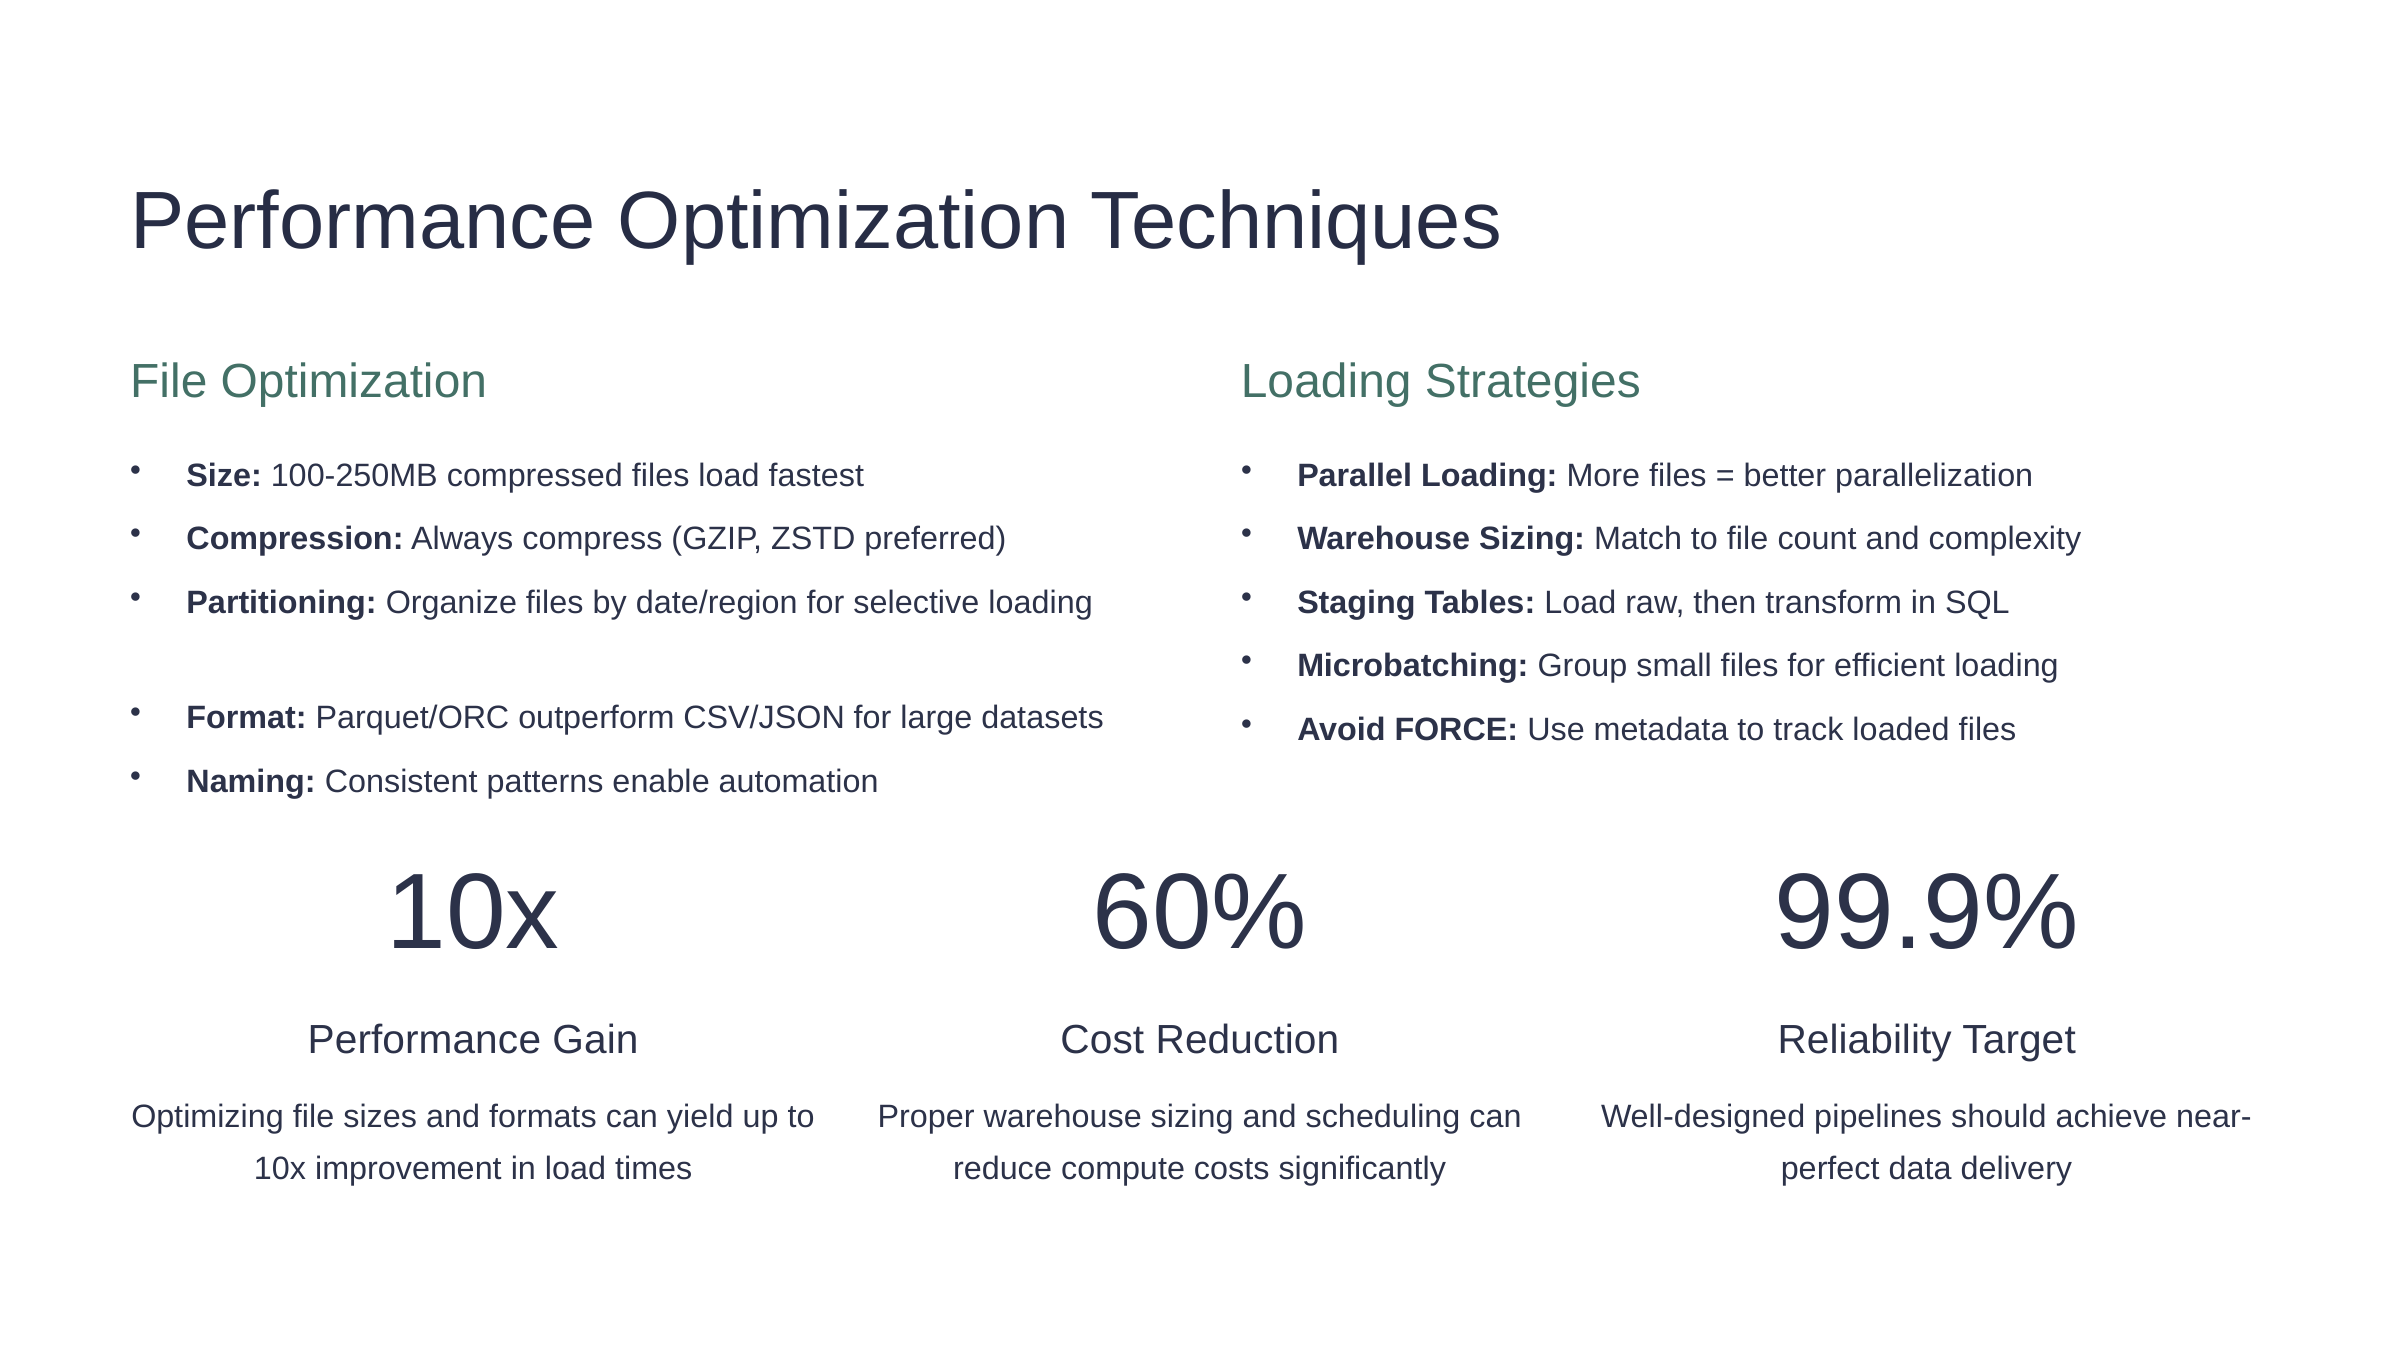

Performance Optimization Techniques
File Optimization
Loading Strategies
Size: 100-250MB compressed files load fastest
Parallel Loading: More files = better parallelization
Compression: Always compress (GZIP, ZSTD preferred)
Warehouse Sizing: Match to file count and complexity
Partitioning: Organize files by date/region for selective loading
Staging Tables: Load raw, then transform in SQL
Microbatching: Group small files for efficient loading
Format: Parquet/ORC outperform CSV/JSON for large datasets
Avoid FORCE: Use metadata to track loaded files
Naming: Consistent patterns enable automation
10x
60%
99.9%
Performance Gain
Cost Reduction
Reliability Target
Optimizing file sizes and formats can yield up to 10x improvement in load times
Proper warehouse sizing and scheduling can reduce compute costs significantly
Well-designed pipelines should achieve near-perfect data delivery